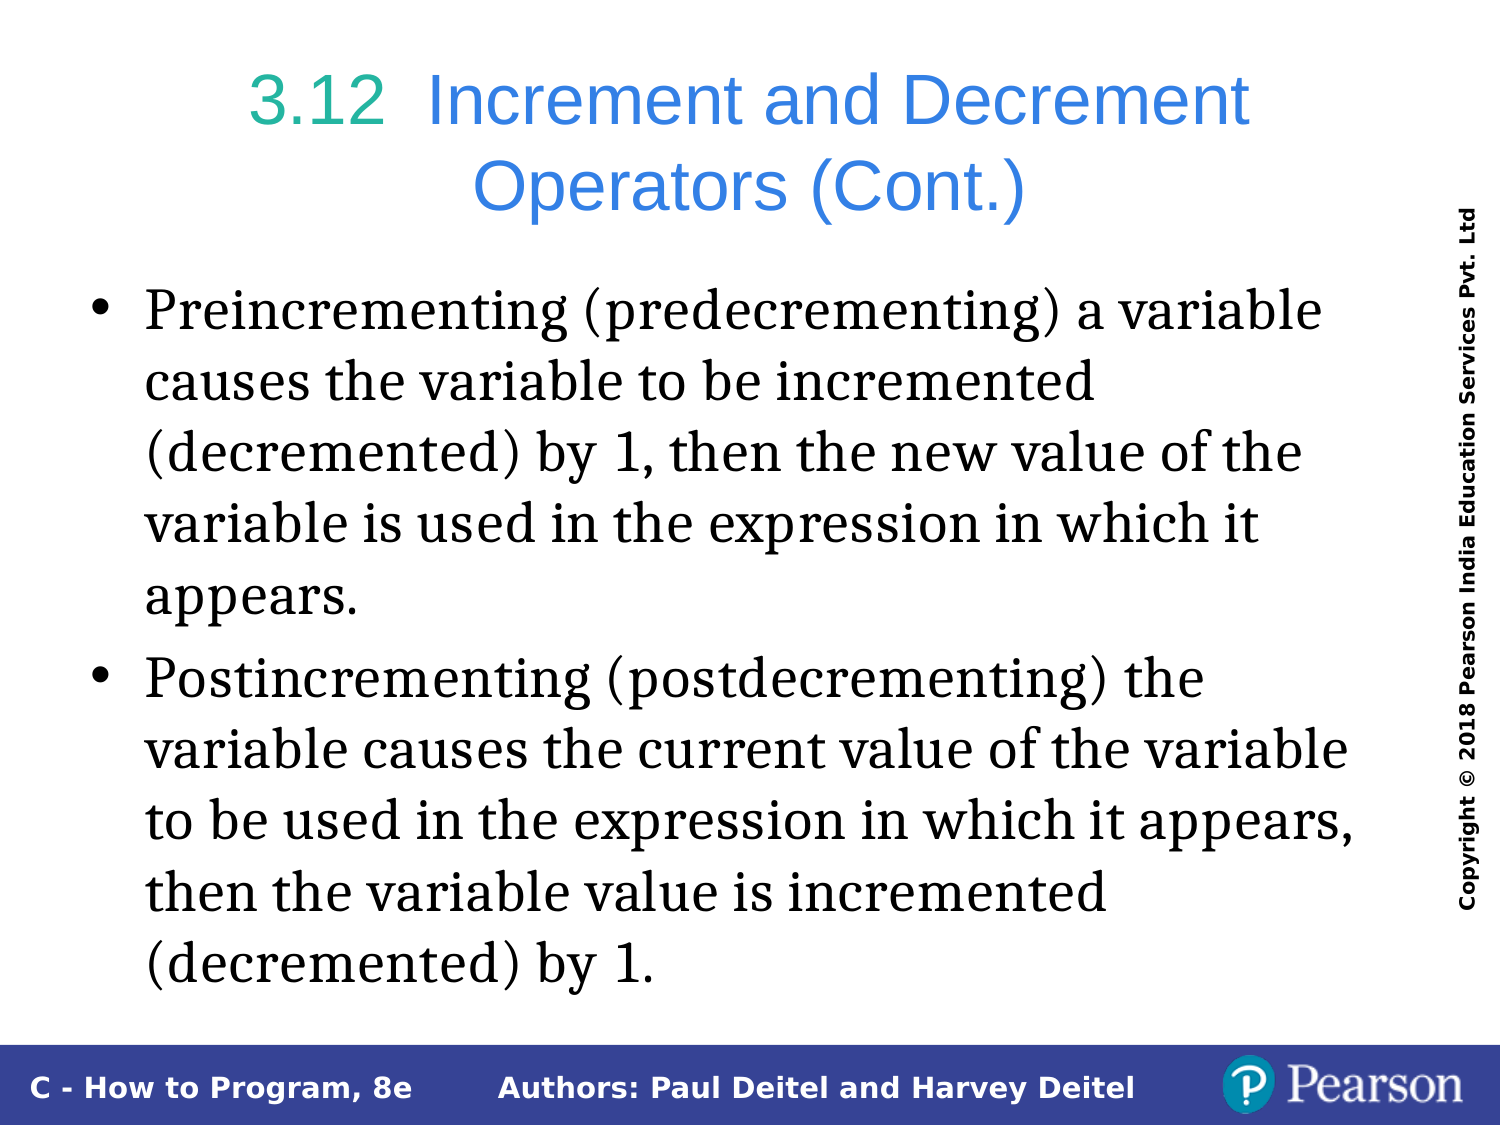

# 3.12  Increment and Decrement Operators (Cont.)
Preincrementing (predecrementing) a variable causes the variable to be incremented (decremented) by 1, then the new value of the variable is used in the expression in which it appears.
Postincrementing (postdecrementing) the variable causes the current value of the variable to be used in the expression in which it appears, then the variable value is incremented (decremented) by 1.